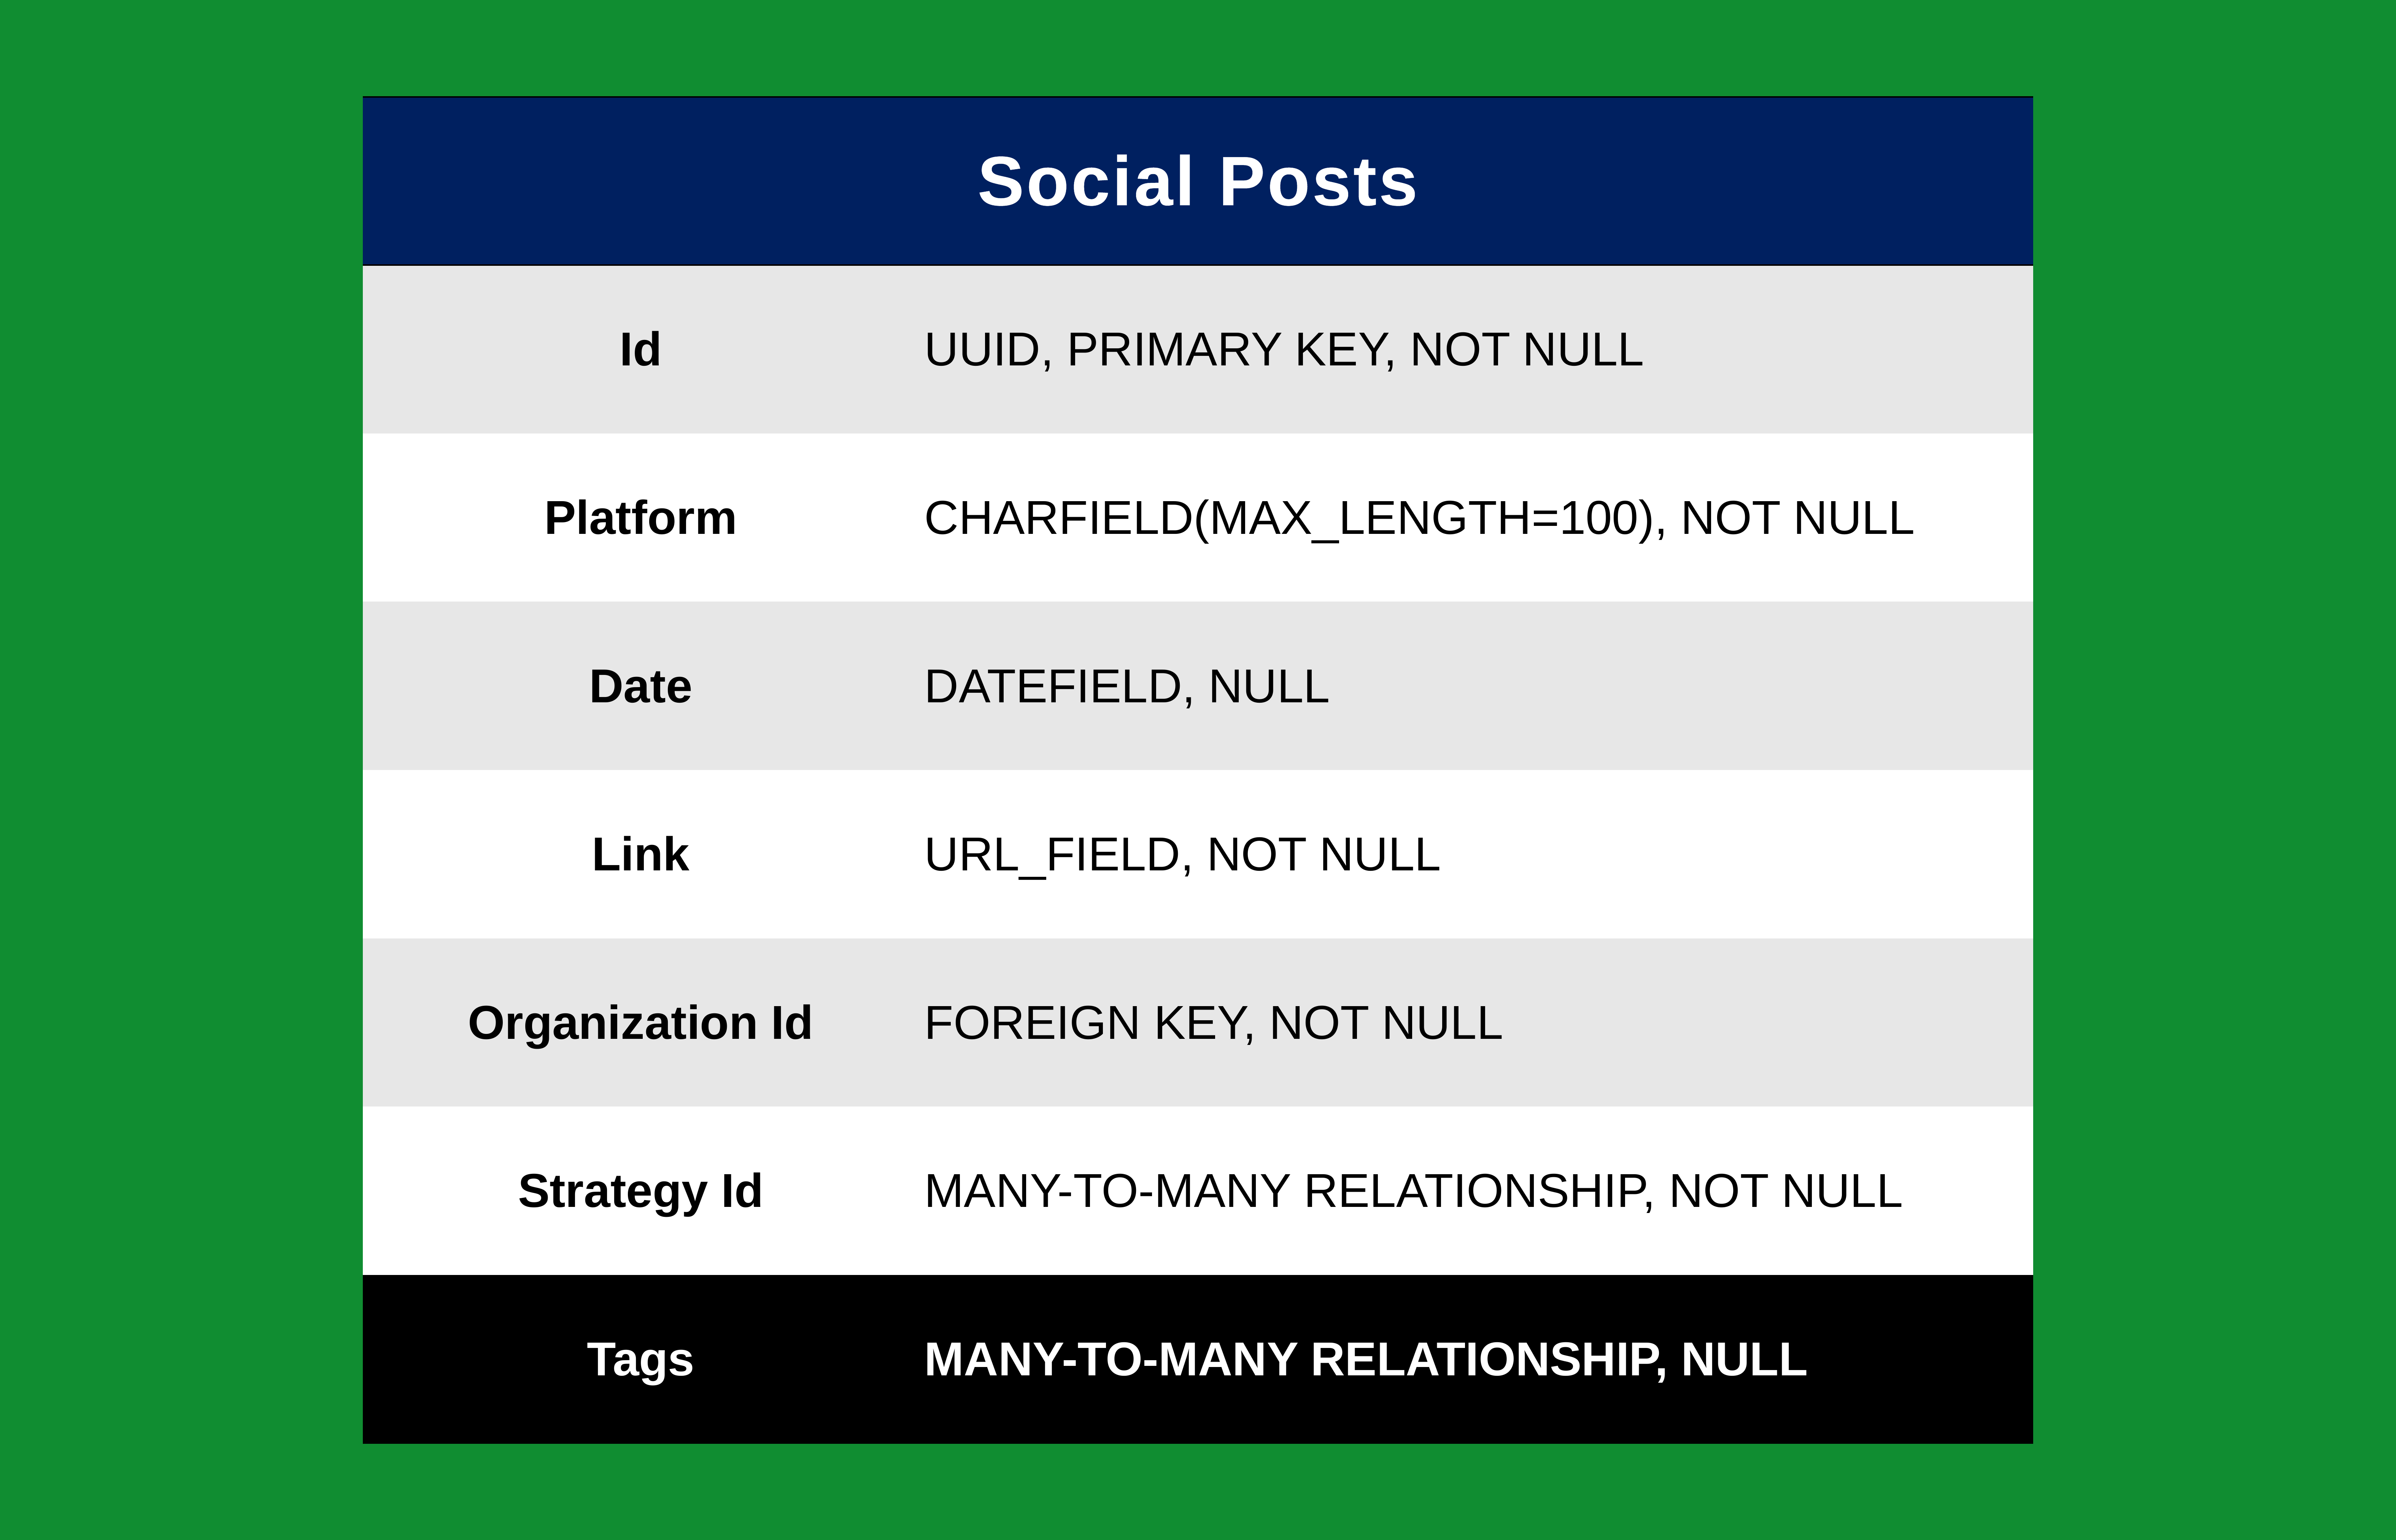

| Social Posts |  |
| --- | --- |
| Id | UUID, PRIMARY KEY, NOT NULL |
| Platform | CHARFIELD(MAX\_LENGTH=100), NOT NULL |
| Date | DATEFIELD, NULL |
| Link | URL\_FIELD, NOT NULL |
| Organization Id | FOREIGN KEY, NOT NULL |
| Strategy Id | MANY-TO-MANY RELATIONSHIP, NOT NULL |
| Tags | MANY-TO-MANY RELATIONSHIP, NULL |